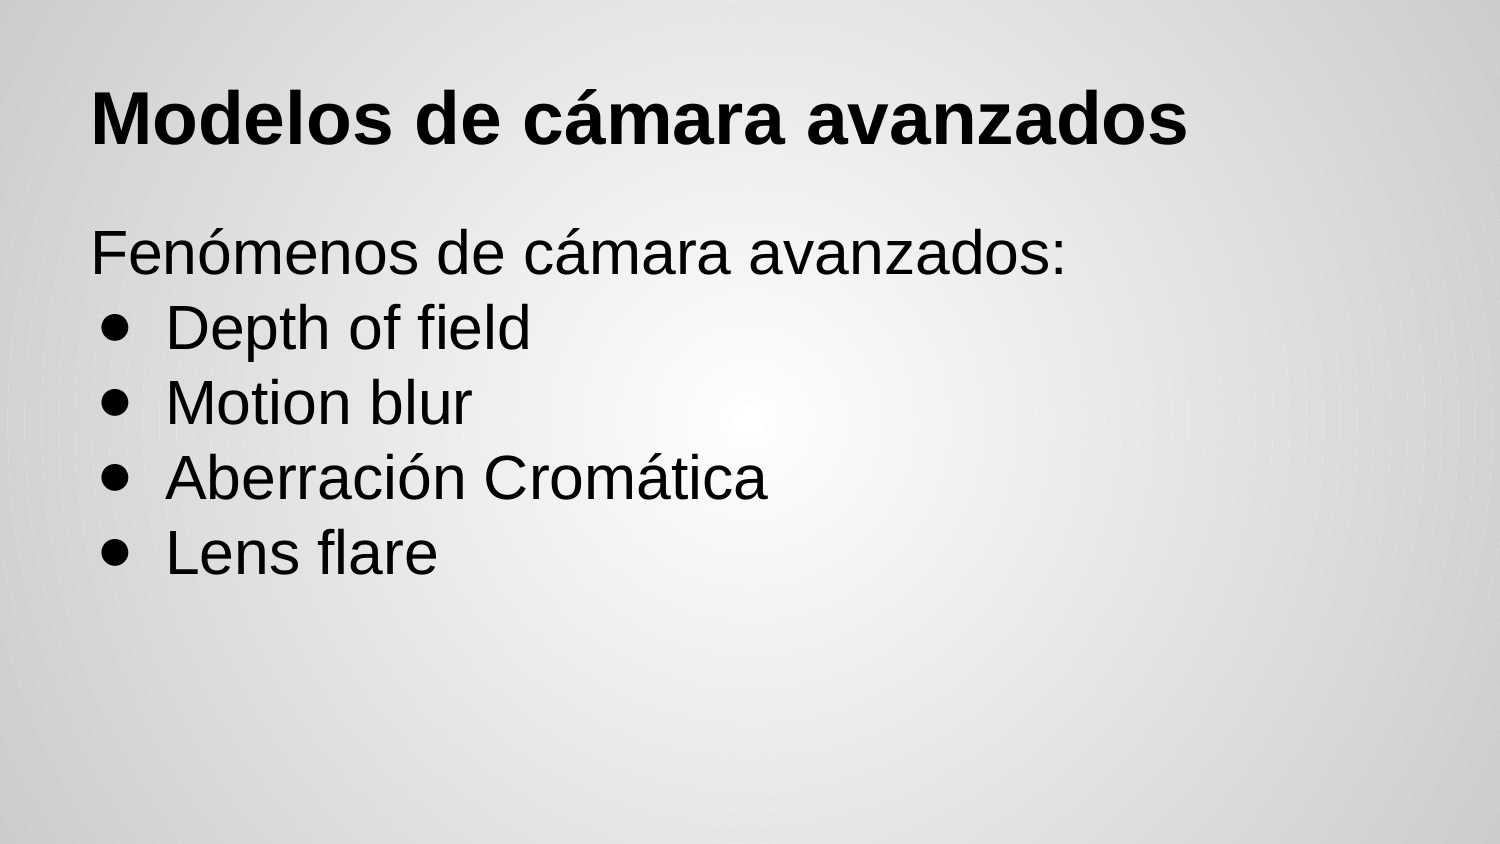

# Modelos de cámara avanzados
Fenómenos de cámara avanzados:
Depth of field
Motion blur
Aberración Cromática
Lens flare